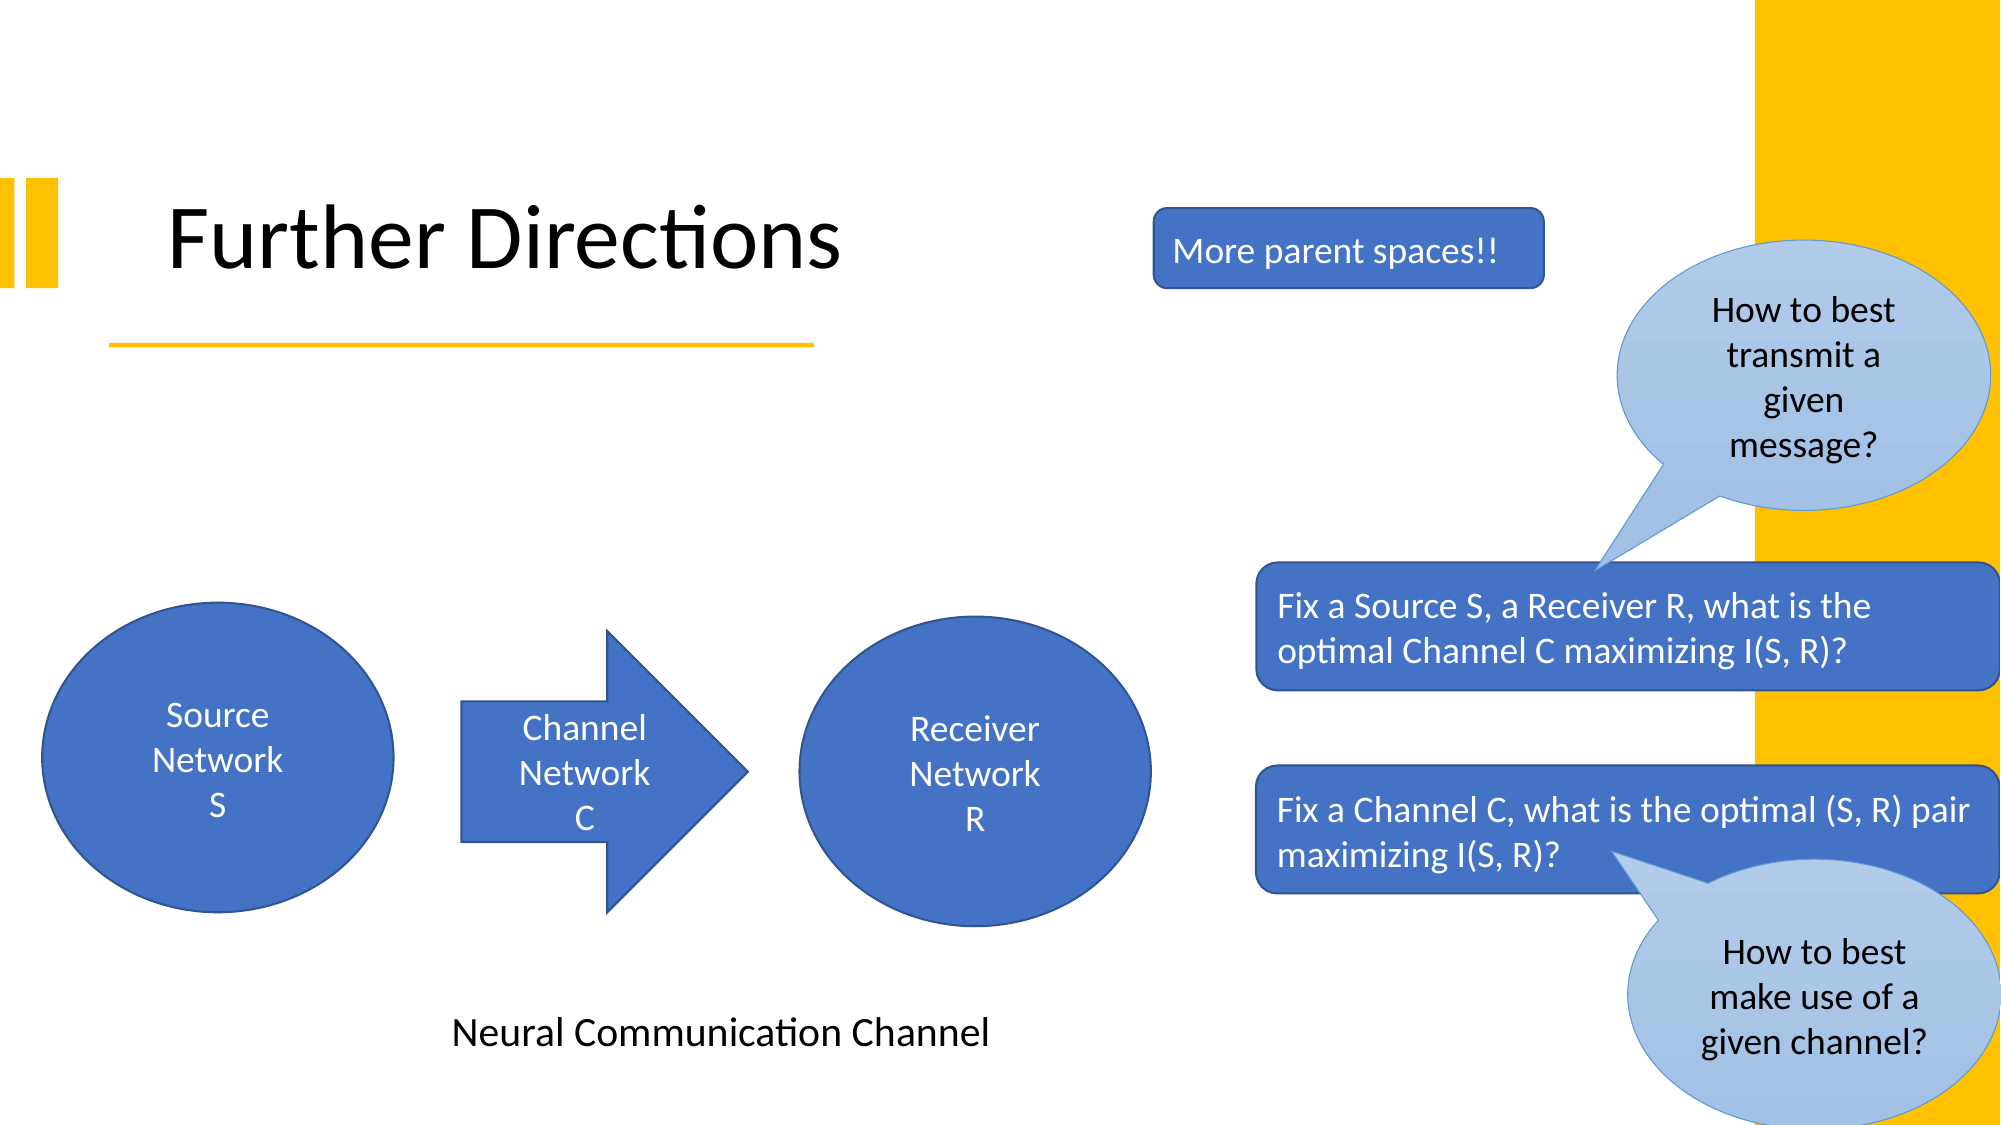

Further Directions

More parent spaces!!
How to best transmit a given message?

Fix a Source S, a Receiver R, what is the optimal Channel C maximizing I(S, R)?
Source
Network
S
Receiver
Network
R

Channel Network
C
Fix a Channel C, what is the optimal (S, R) pair maximizing I(S, R)?
How to best make use of a given channel?
Neural Communication Channel